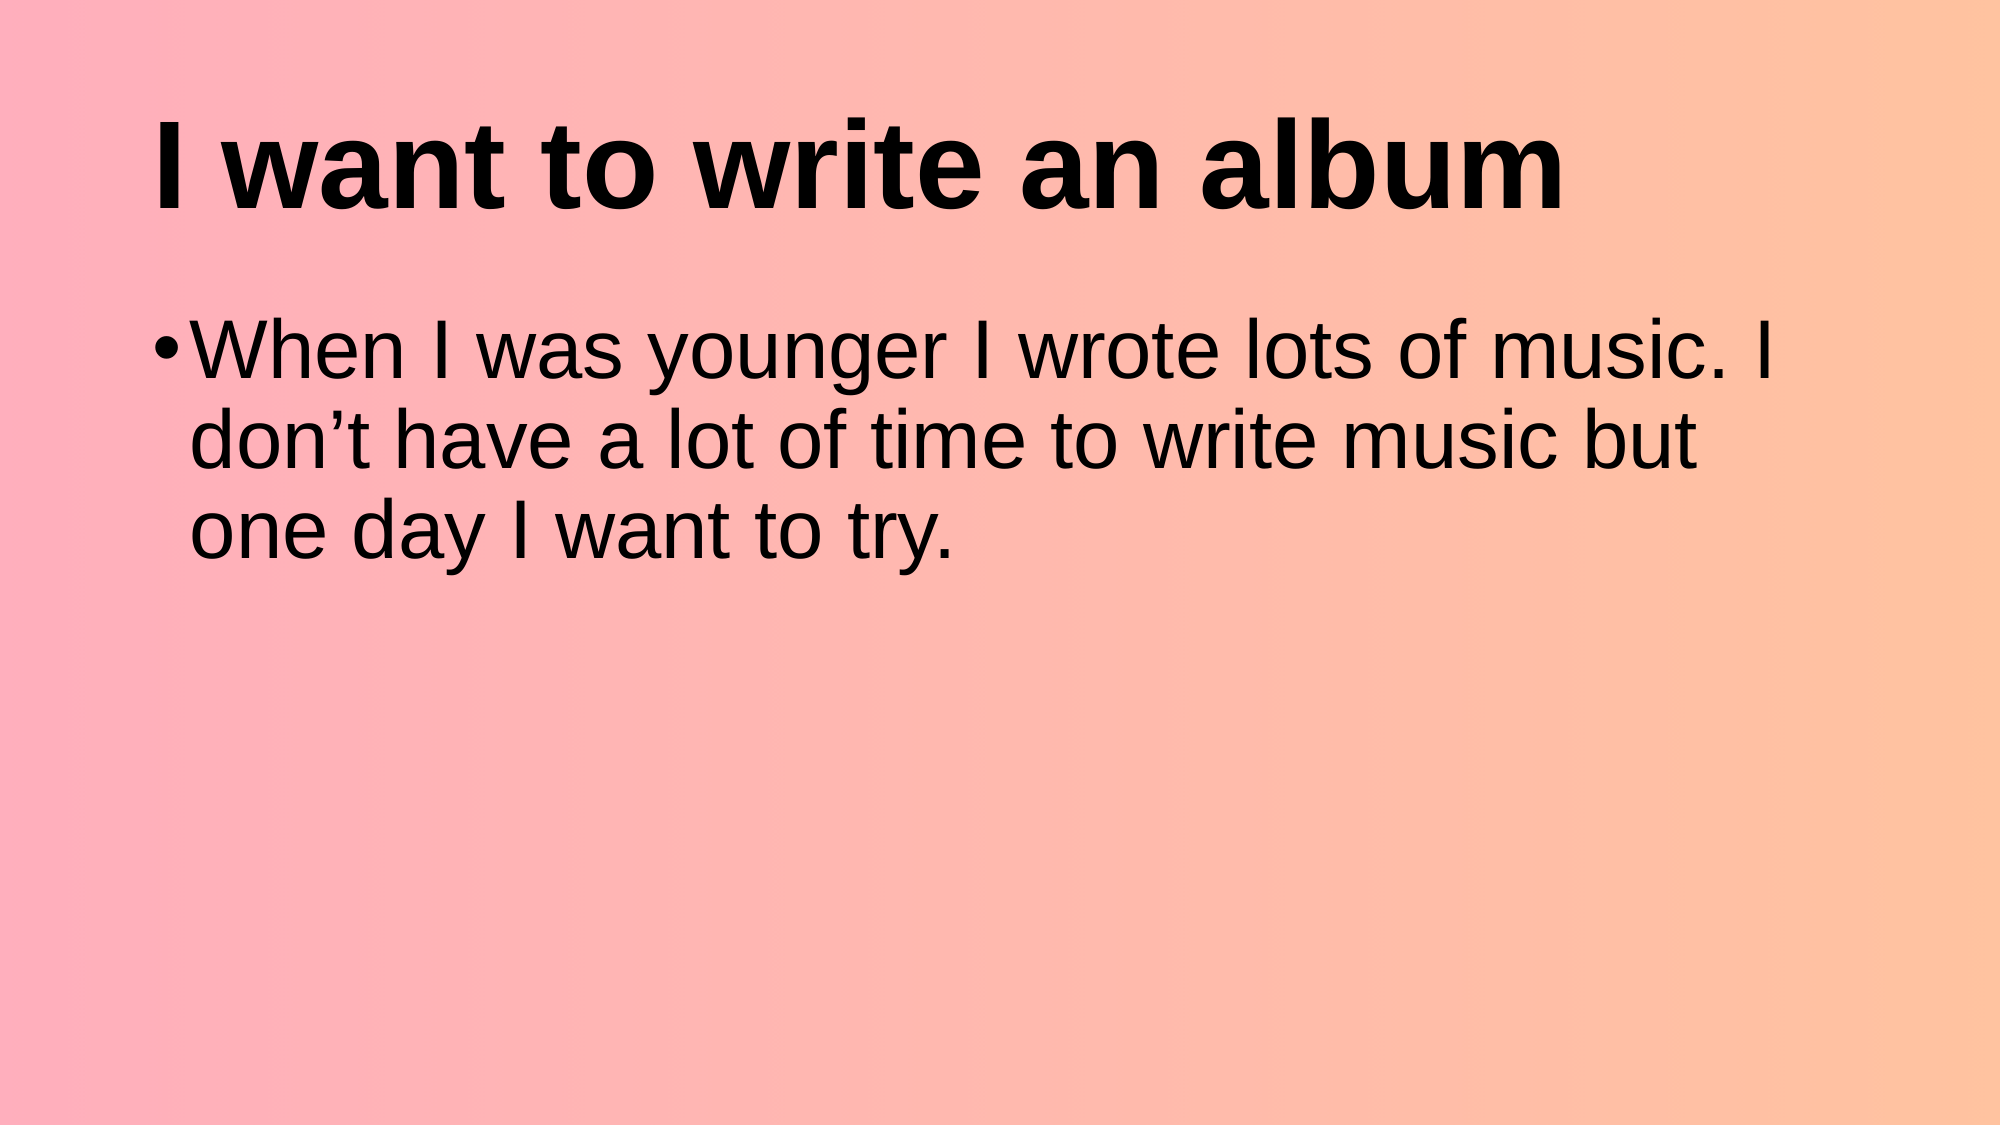

# I want to write an album
When I was younger I wrote lots of music. I don’t have a lot of time to write music but one day I want to try.